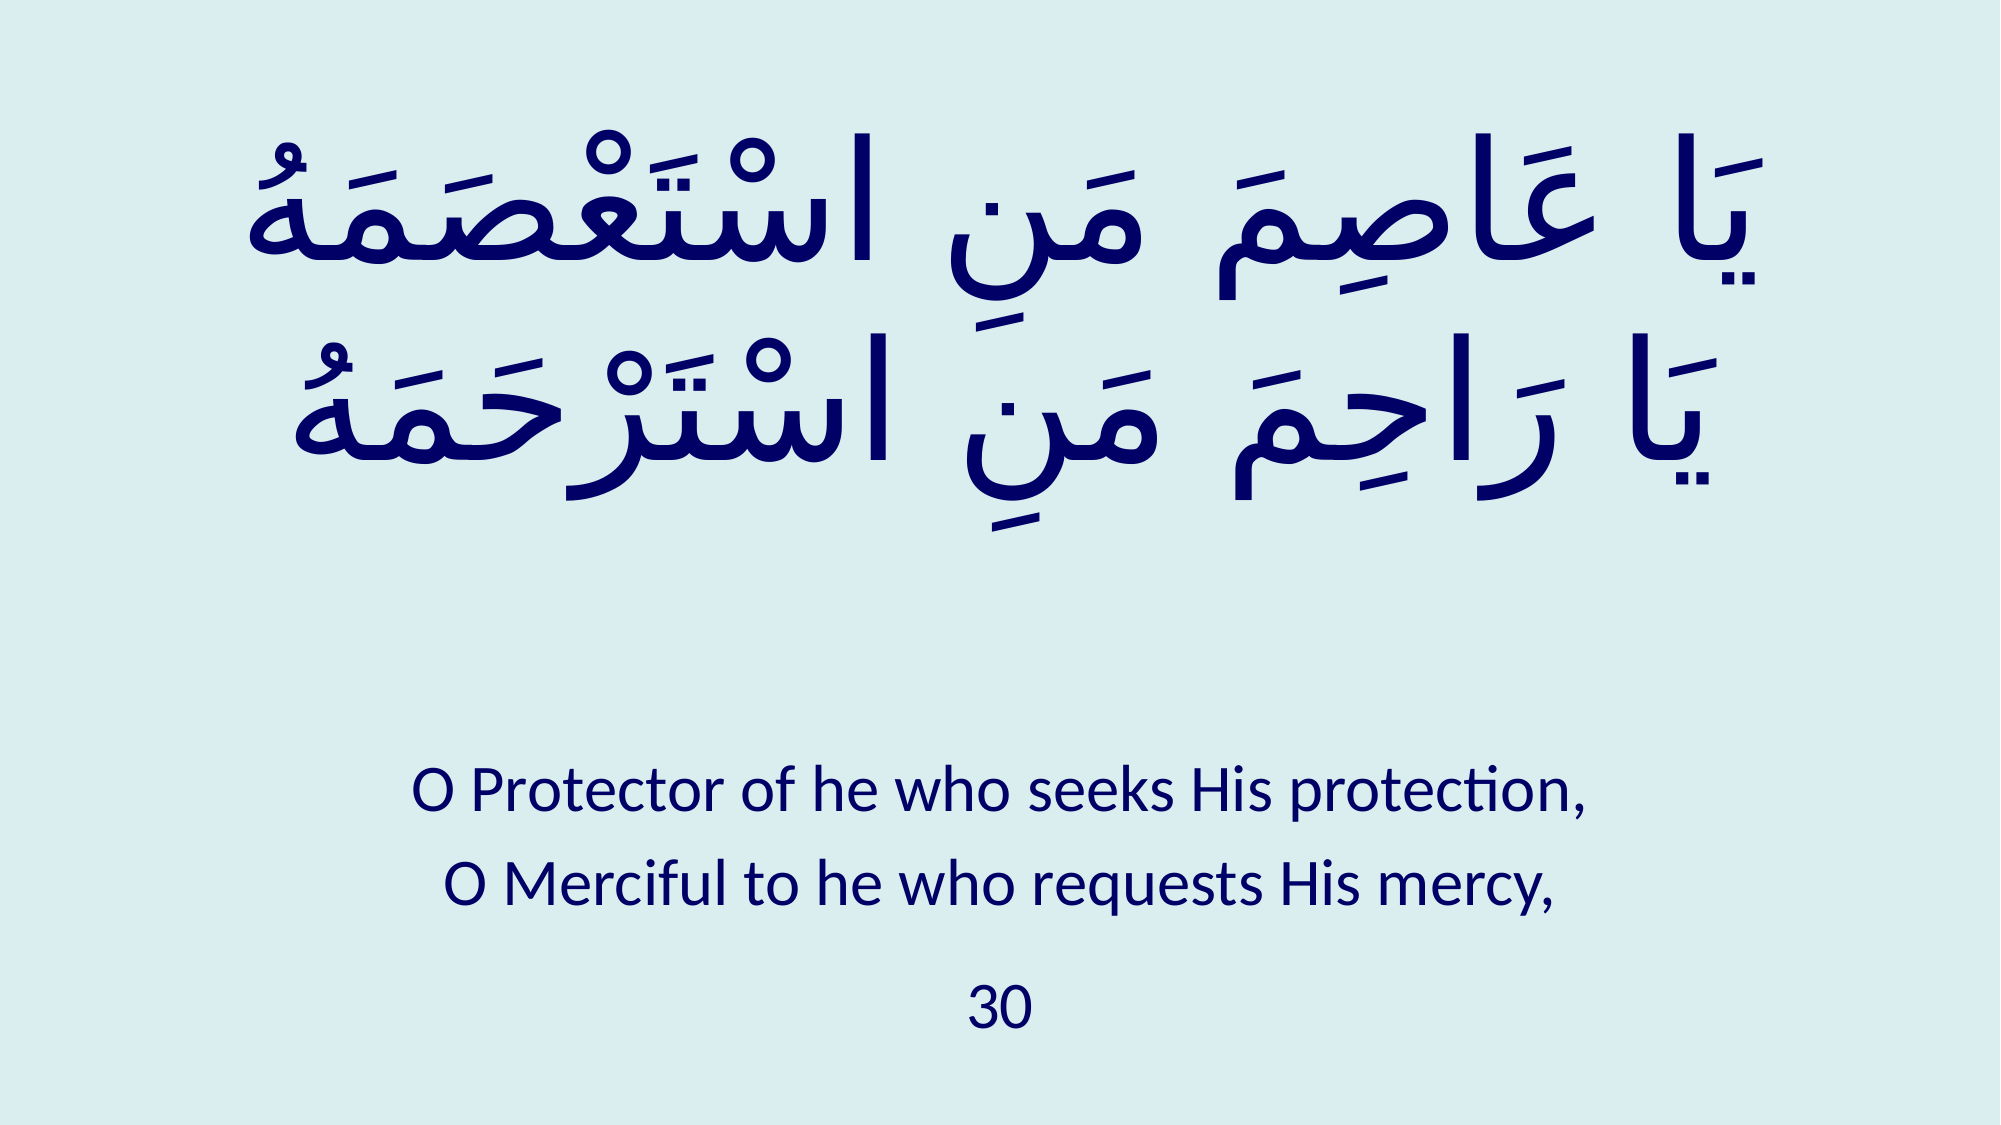

# يَا عَاصِمَ مَنِ اسْتَعْصَمَهُ يَا رَاحِمَ مَنِ اسْتَرْحَمَهُ
O Protector of he who seeks His protection,
O Merciful to he who requests His mercy,
30